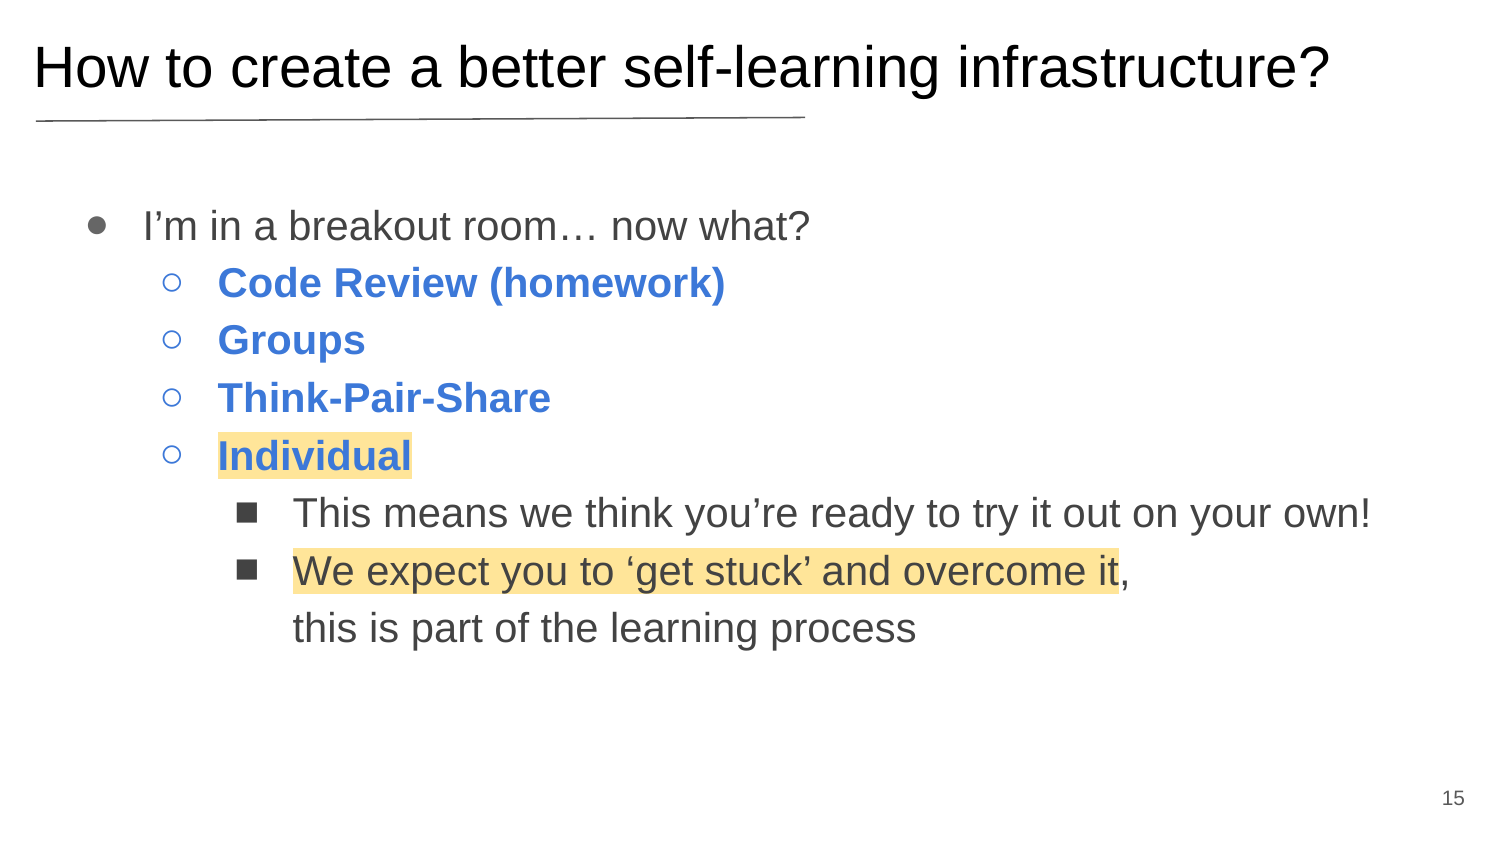

How to create a better self-learning infrastructure?
I’m in a breakout room… now what?
Code Review (homework)
Groups
Think-Pair-Share
Individual
This means we think you’re ready to try it out on your own!
We expect you to ‘get stuck’ and overcome it,
this is part of the learning process
15